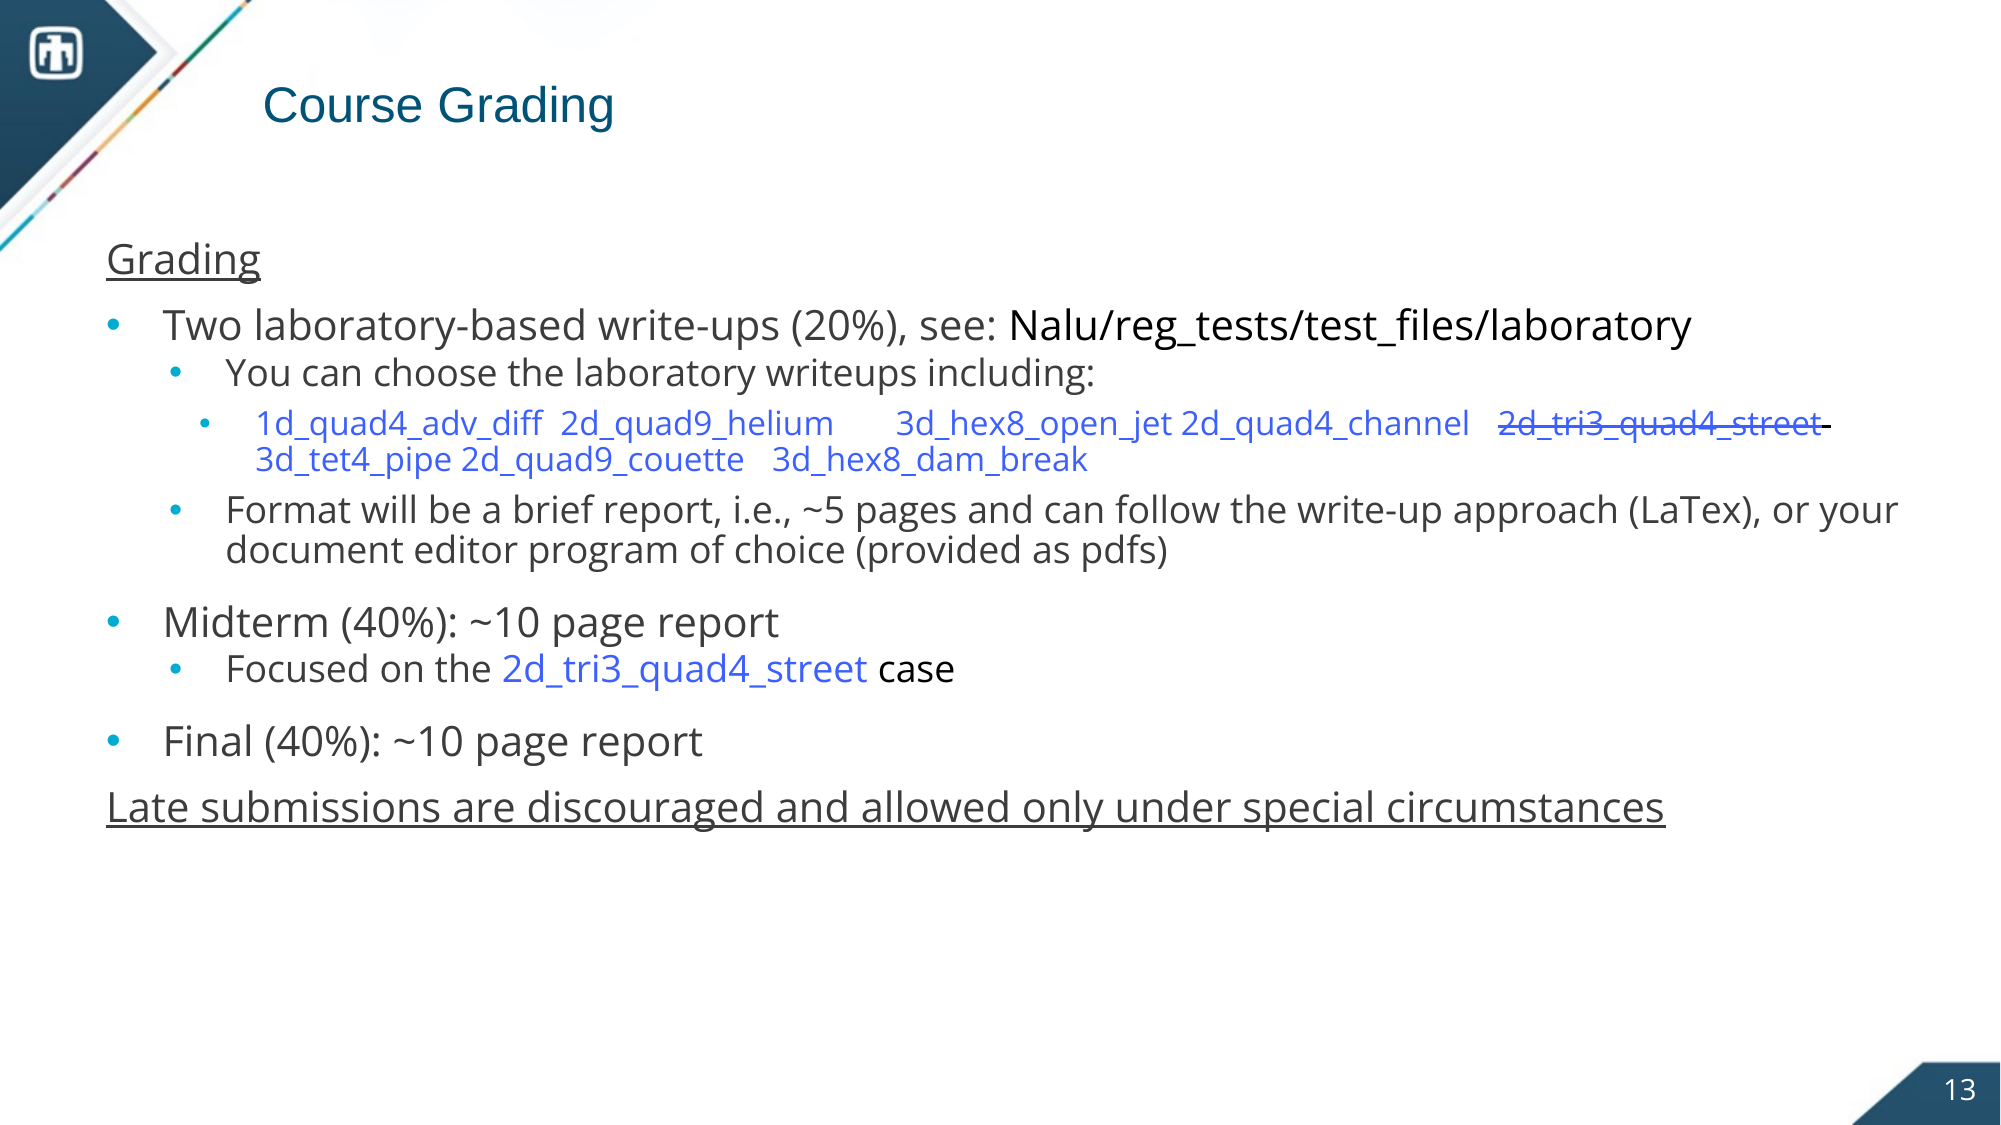

# Course Grading
Grading
Two laboratory-based write-ups (20%), see: Nalu/reg_tests/test_files/laboratory
You can choose the laboratory writeups including:
1d_quad4_adv_diff  2d_quad9_helium       3d_hex8_open_jet 2d_quad4_channel   2d_tri3_quad4_street  3d_tet4_pipe 2d_quad9_couette   3d_hex8_dam_break
Format will be a brief report, i.e., ~5 pages and can follow the write-up approach (LaTex), or your document editor program of choice (provided as pdfs)
Midterm (40%): ~10 page report
Focused on the 2d_tri3_quad4_street case
Final (40%): ~10 page report
Late submissions are discouraged and allowed only under special circumstances
13